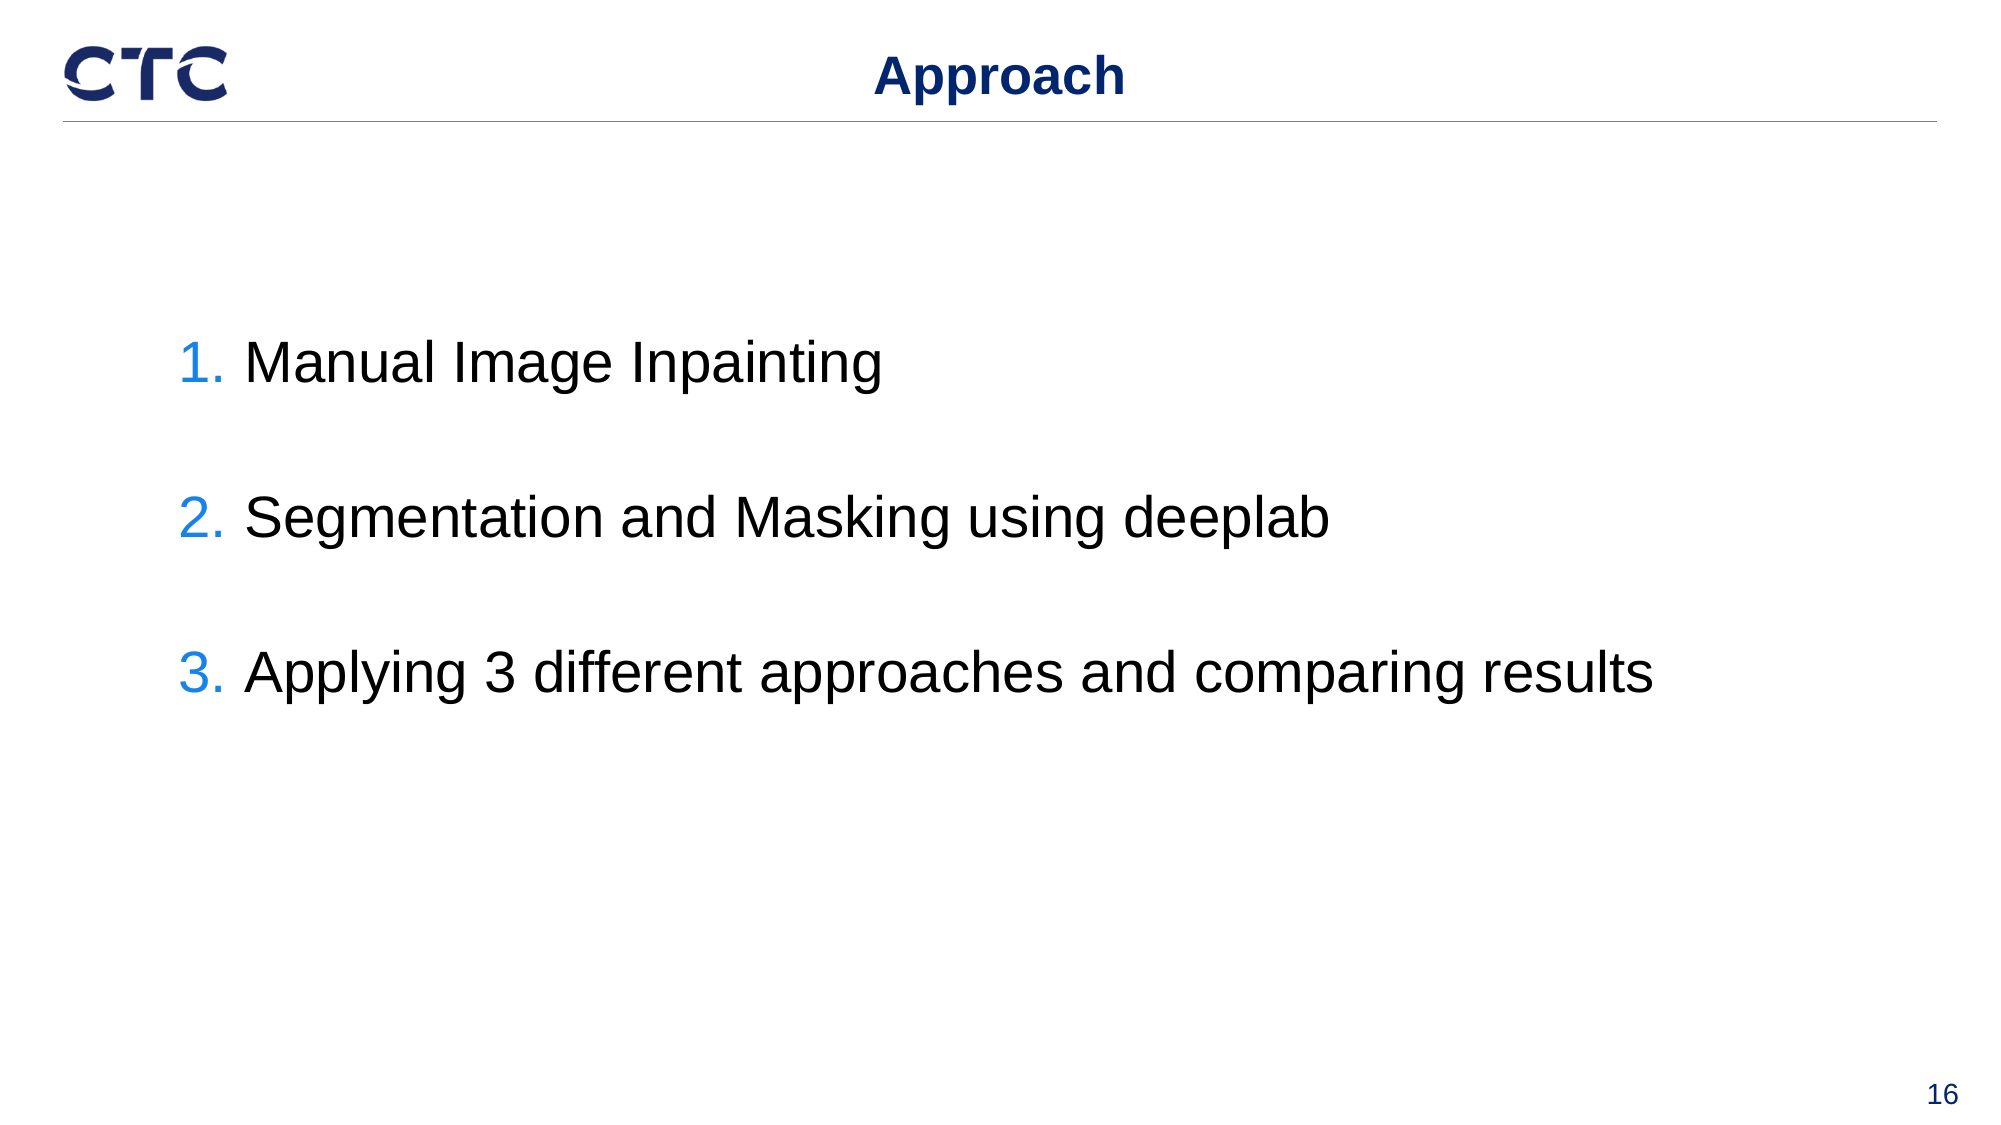

# Approach

Manual Image Inpainting

Segmentation and Masking using deeplab

Applying 3 different approaches and comparing results
16